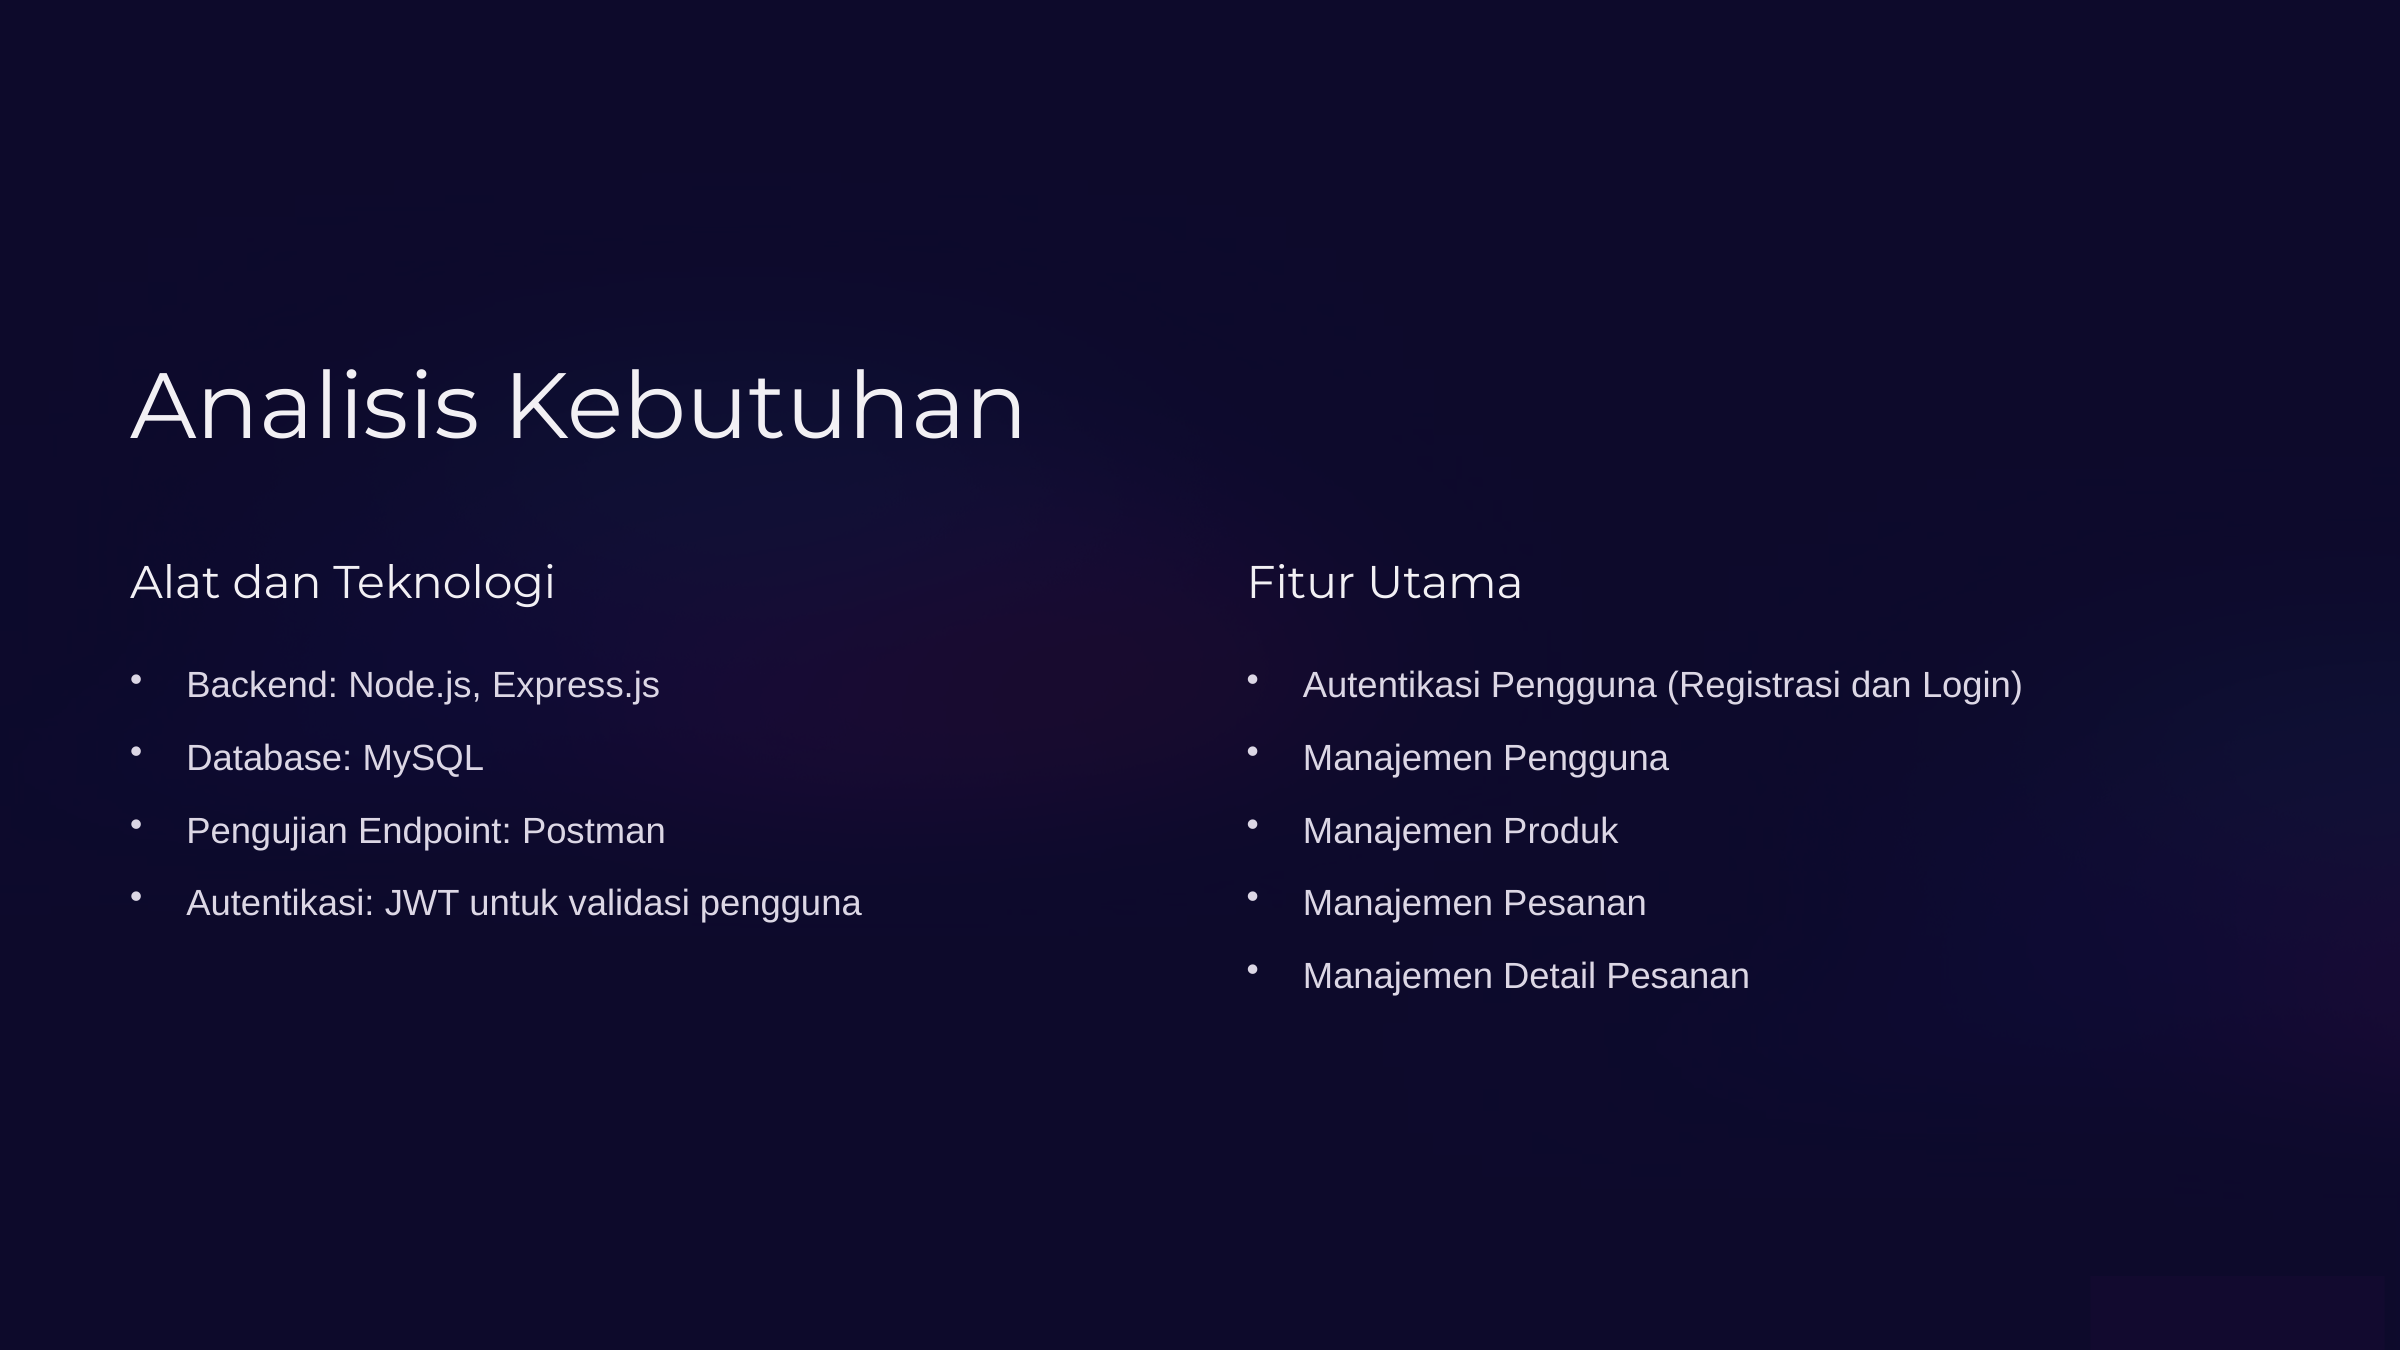

Analisis Kebutuhan
Alat dan Teknologi
Fitur Utama
Backend: Node.js, Express.js
Autentikasi Pengguna (Registrasi dan Login)
Database: MySQL
Manajemen Pengguna
Pengujian Endpoint: Postman
Manajemen Produk
Autentikasi: JWT untuk validasi pengguna
Manajemen Pesanan
Manajemen Detail Pesanan